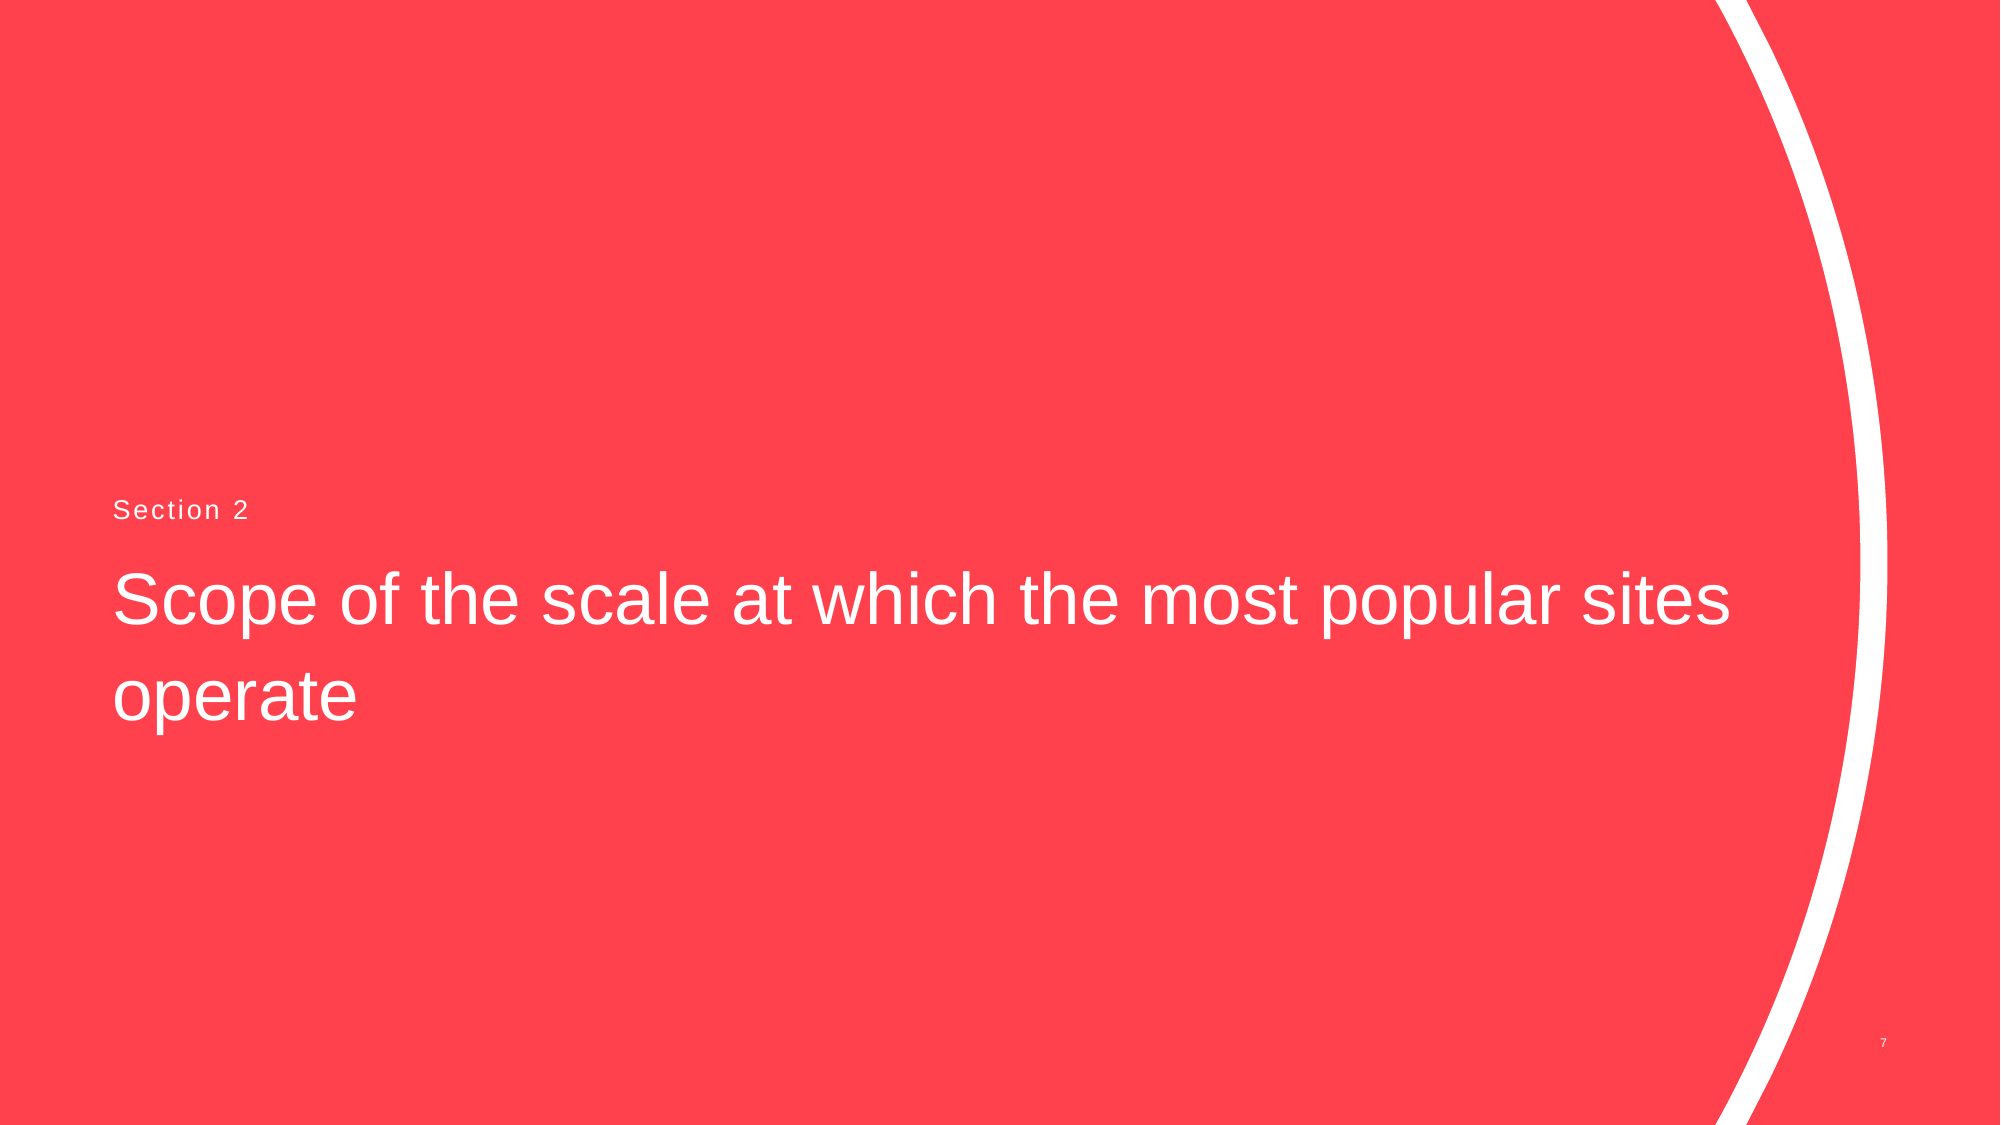

# Section 2
Scope of the scale at which the most popular sites operate
7